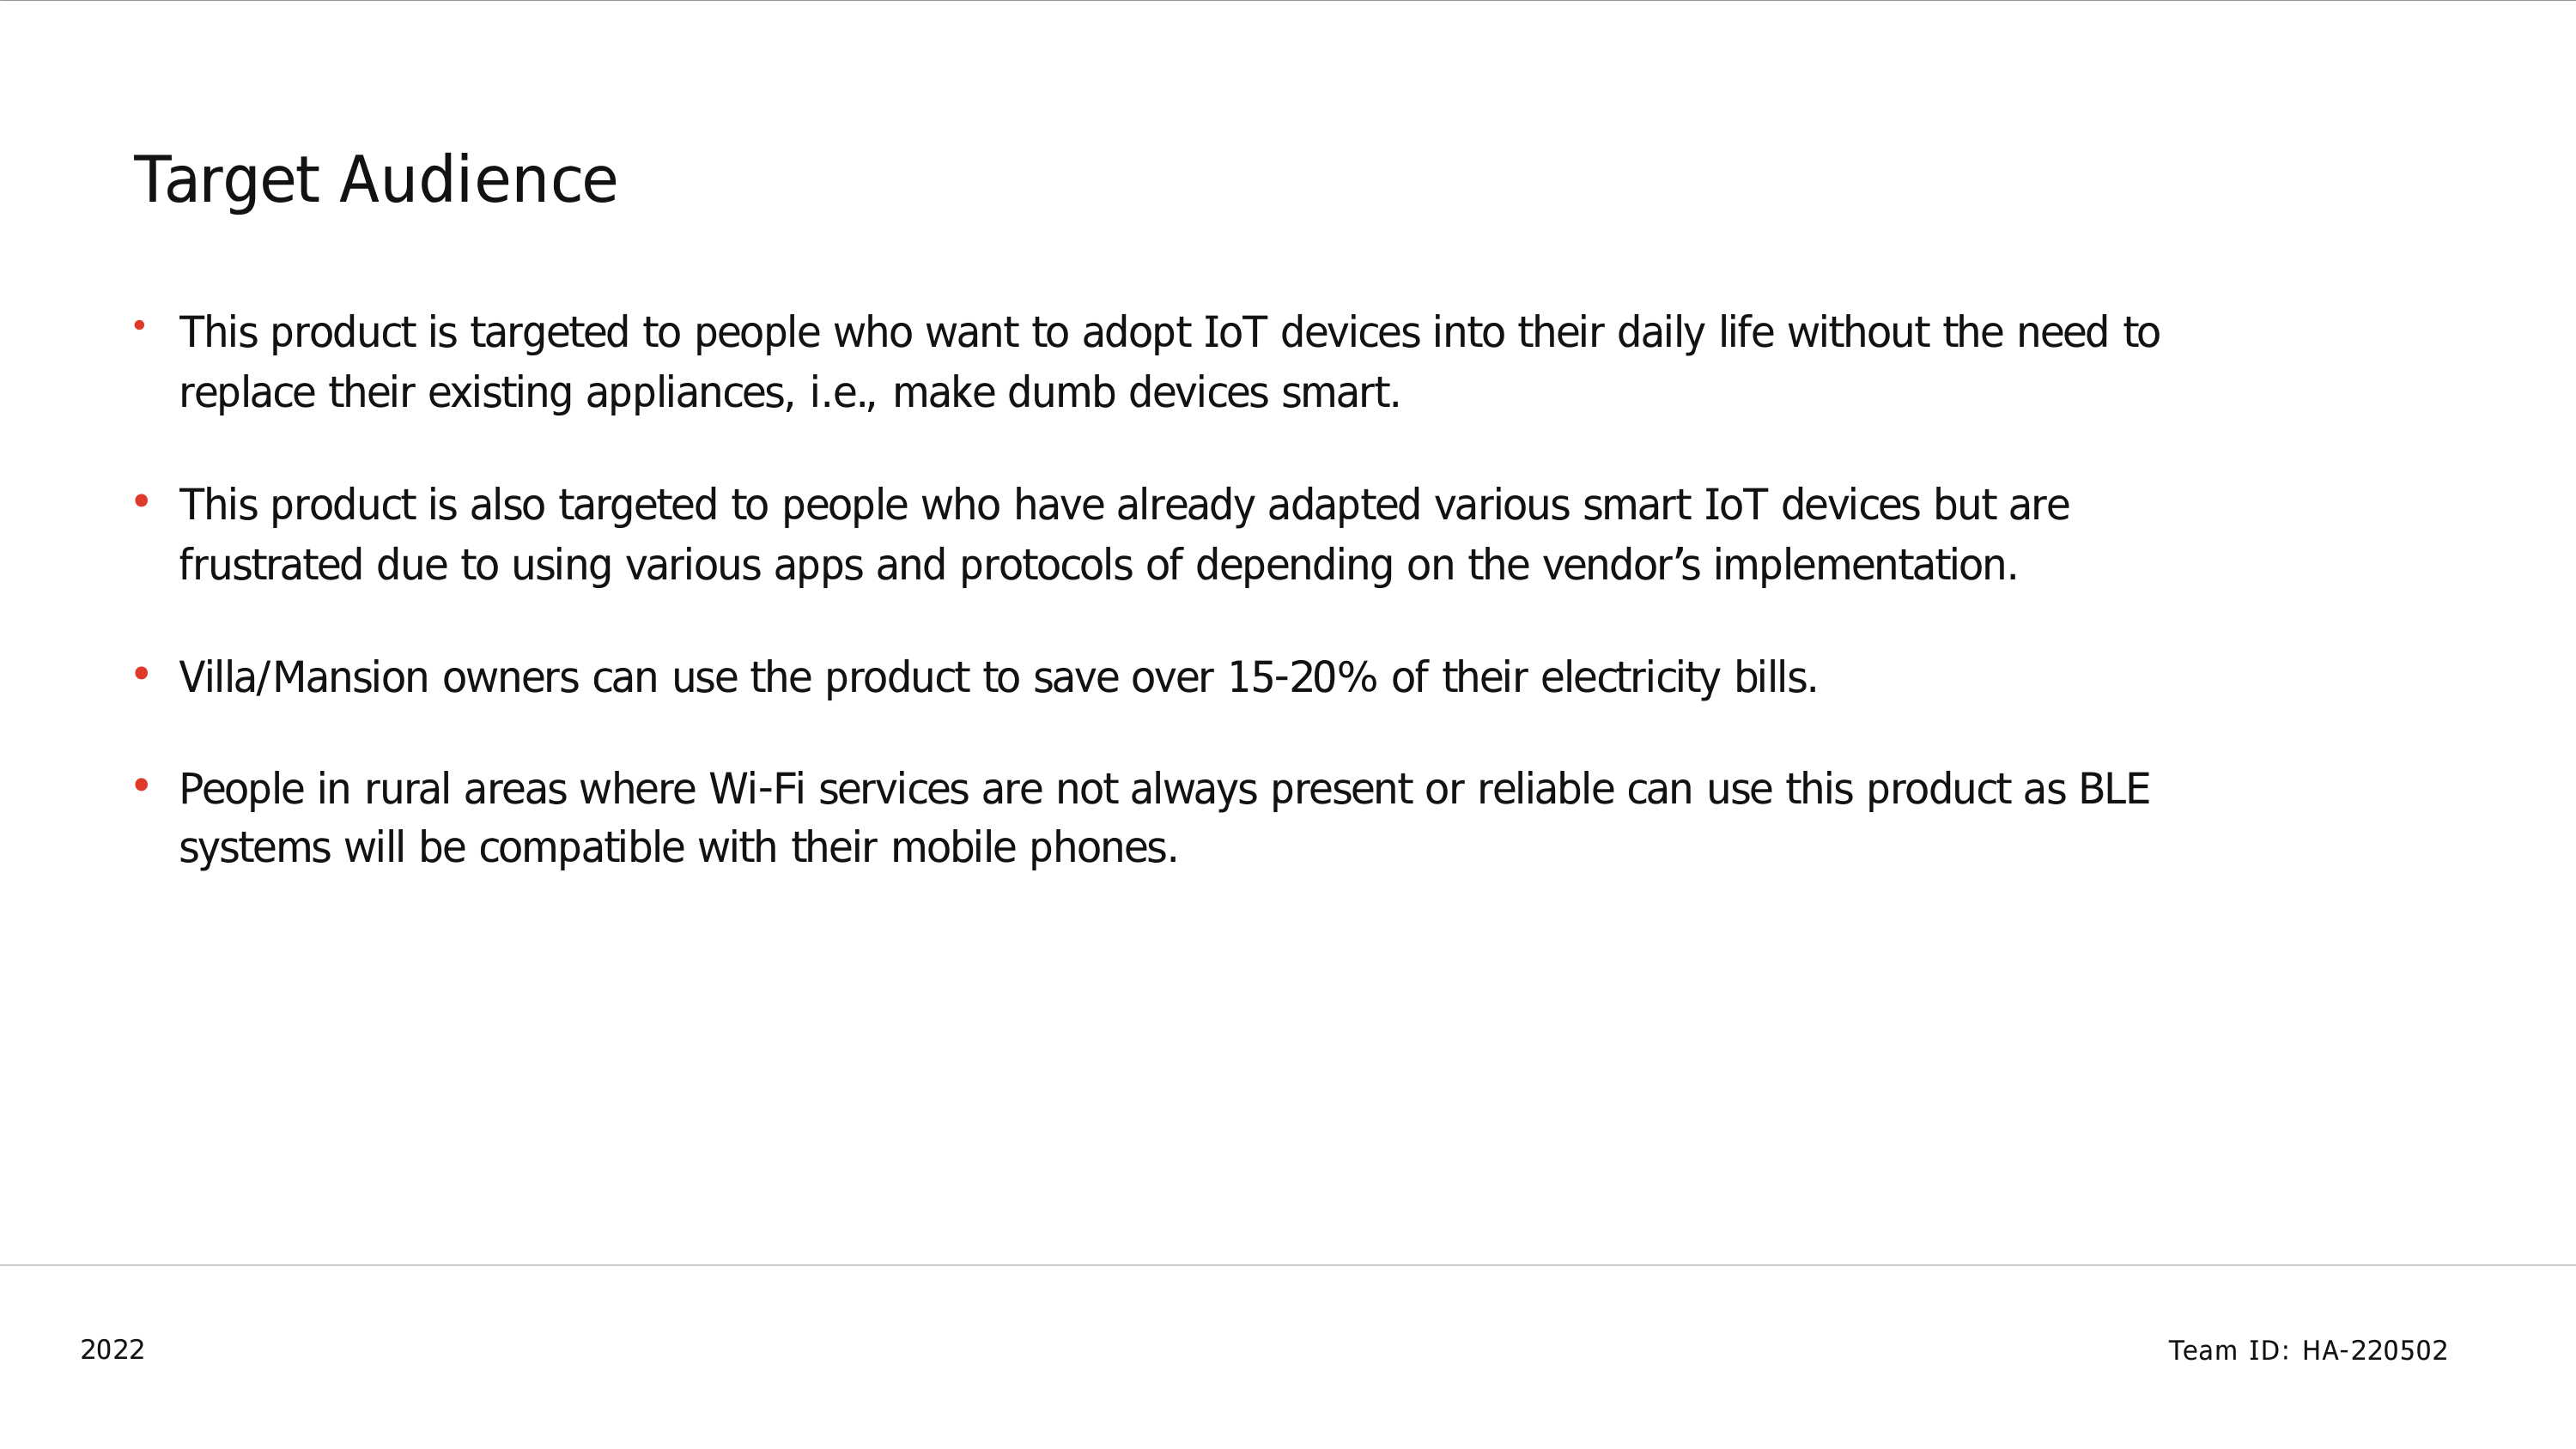

# Target Audience
This product is targeted to people who want to adopt IoT devices into their daily life without the need to  replace their existing appliances, i.e., make dumb devices smart.

This product is also targeted to people who have already adapted various smart IoT devices but are  frustrated due to using various apps and protocols of depending on the vendor’s implementation.

Villa/Mansion owners can use the product to save over 15-20% of their electricity bills.

People in rural areas where Wi-Fi services are not always present or reliable can use this product as BLE  systems will be compatible with their mobile phones.

2022
Team ID: HA-220502